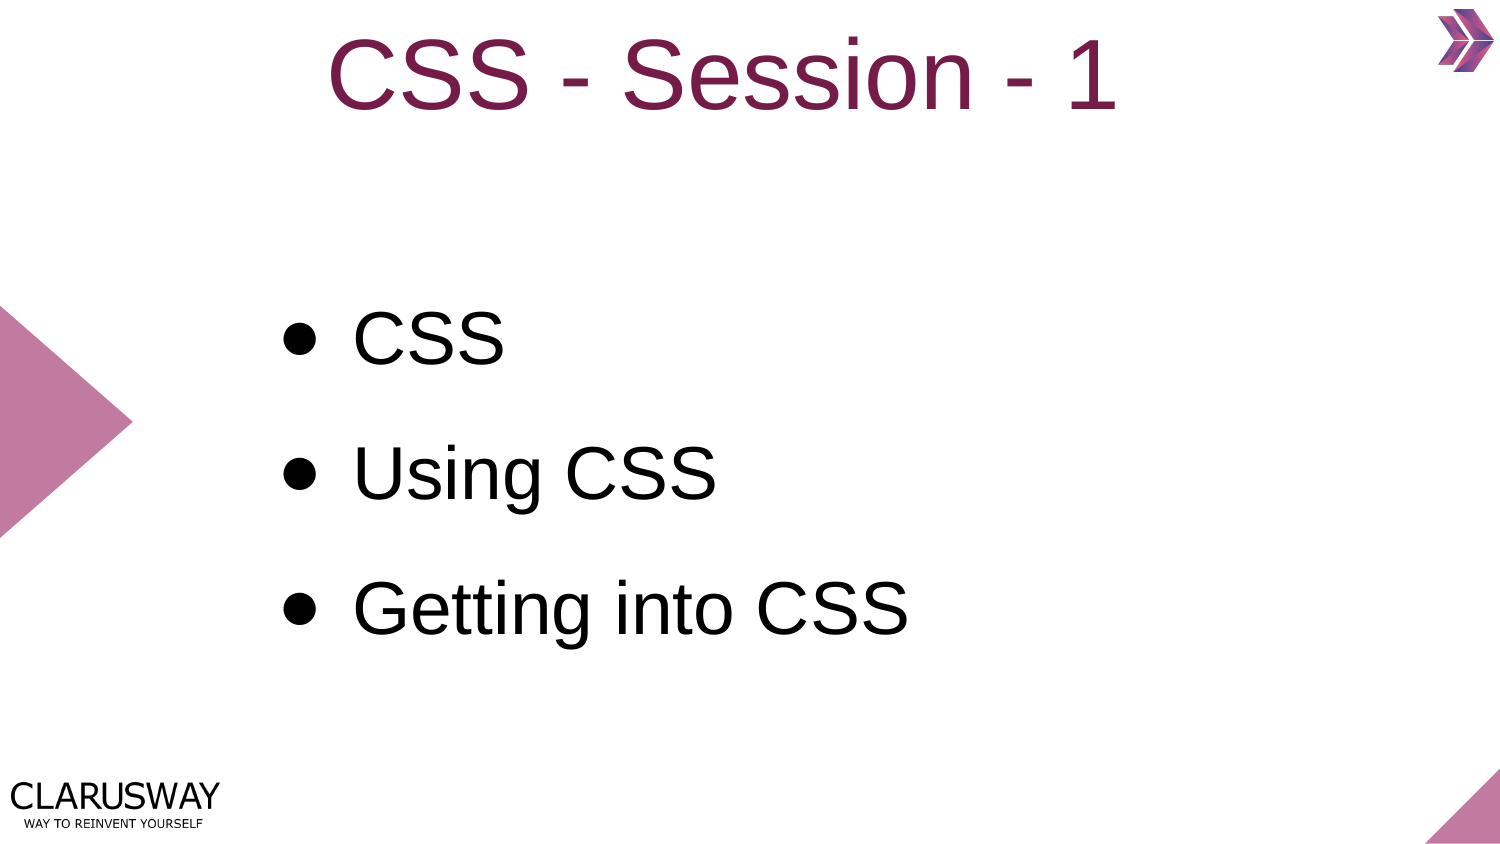

CSS - Session - 1
# CSS
Using CSS
Getting into CSS